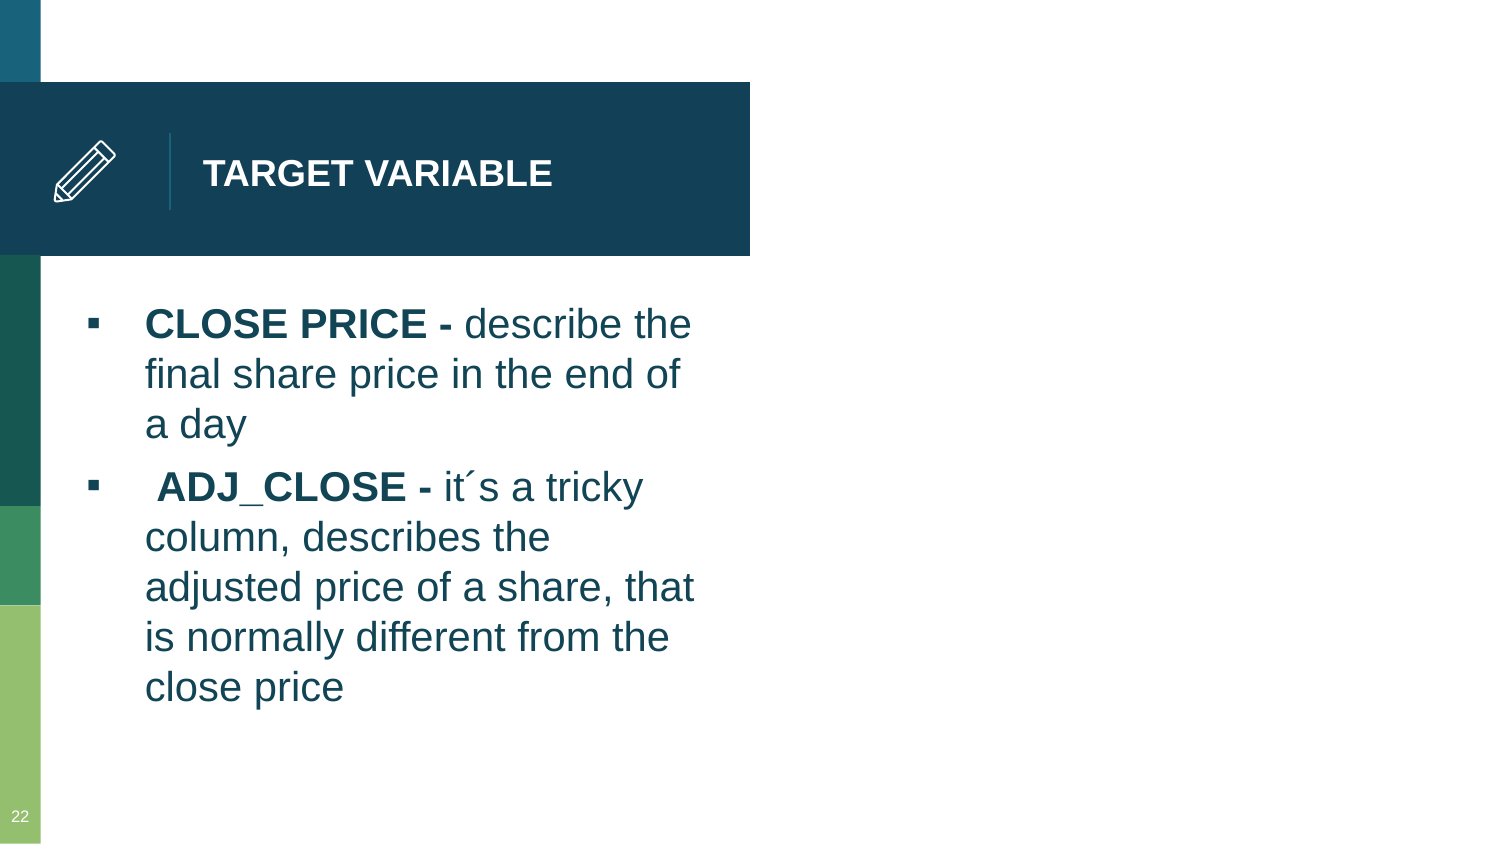

# TARGET VARIABLE

CLOSE PRICE - describe the final share price in the end of a day
 ADJ_CLOSE - it´s a tricky column, describes the adjusted price of a share, that is normally different from the close price
22